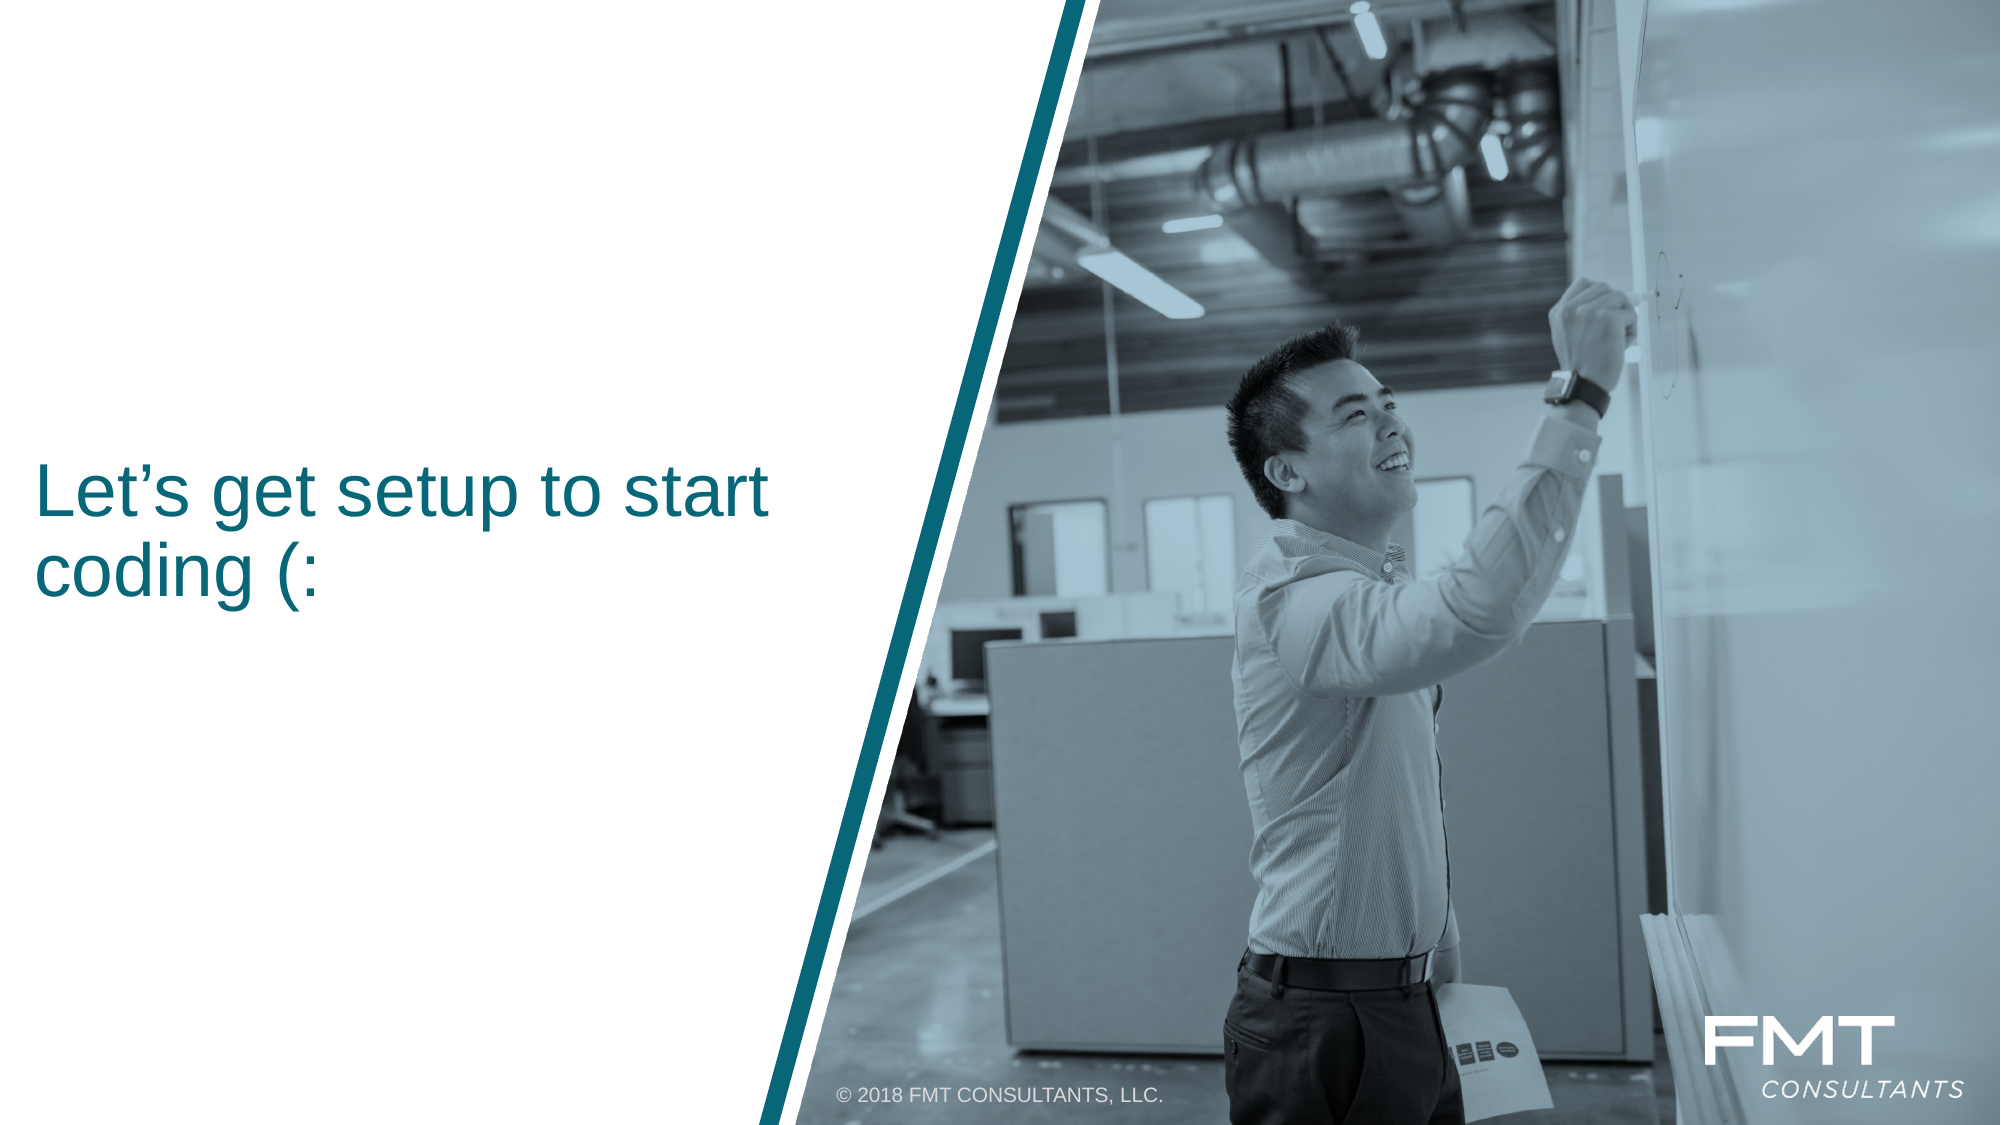

# Let’s get setup to start coding (:

© 2018 FMT CONSULTANTS, LLC.